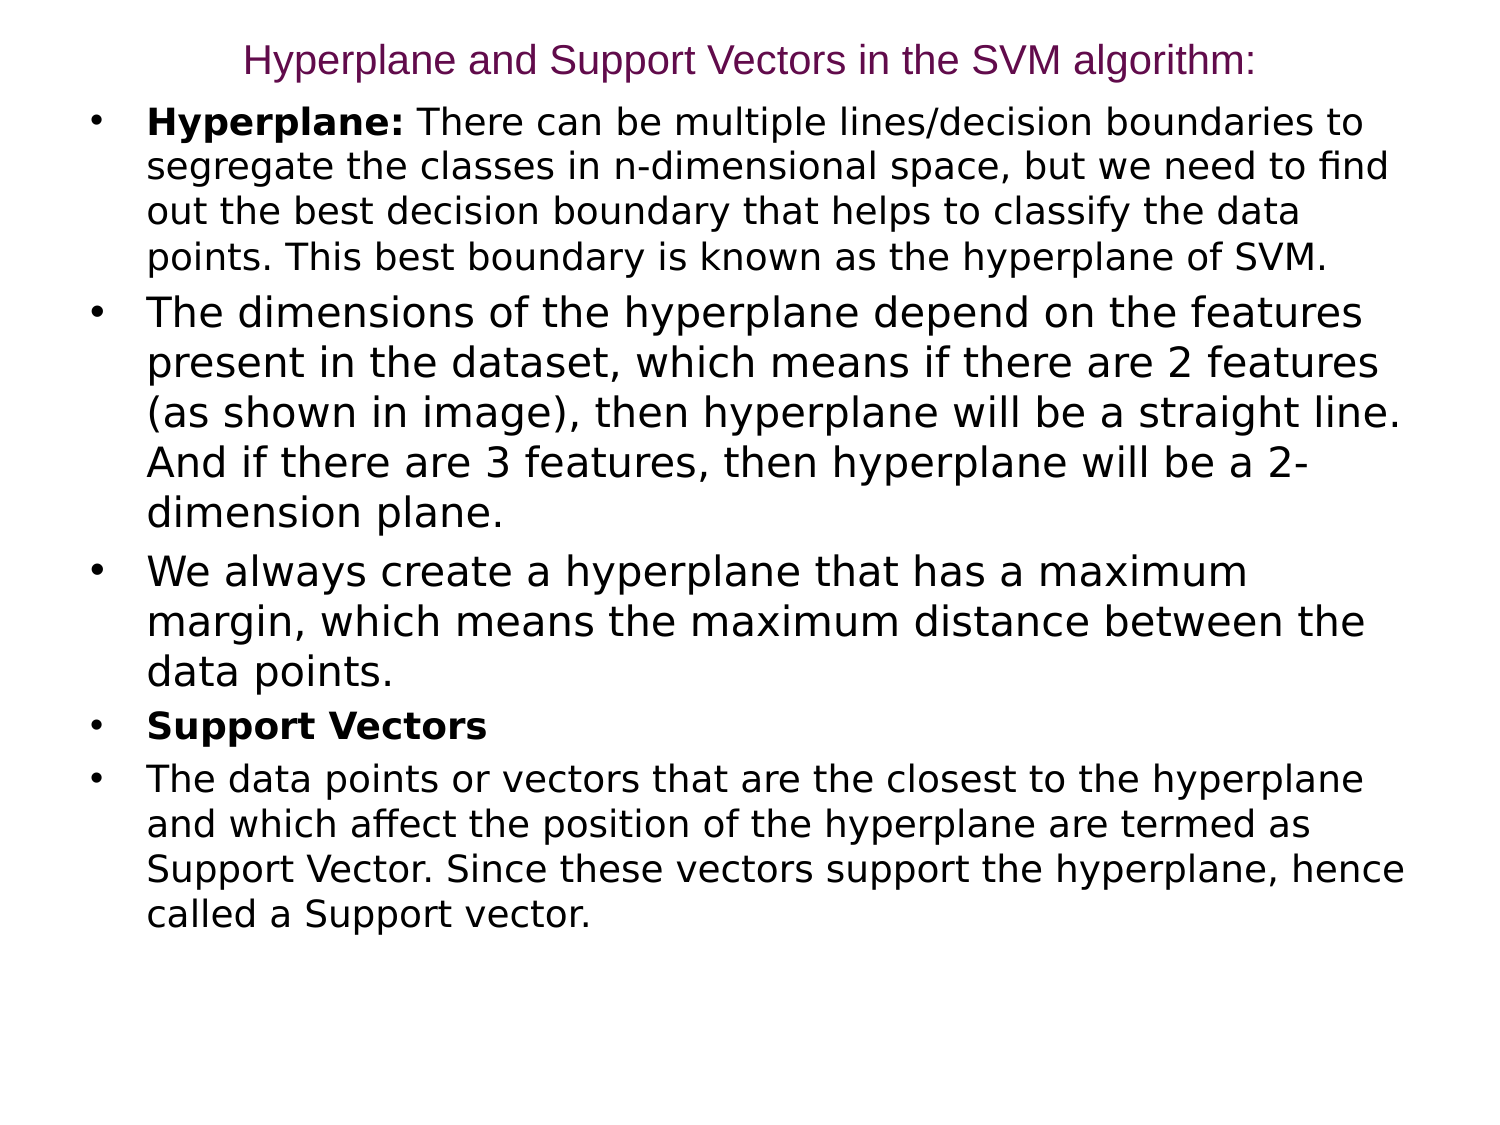

# Hyperplane and Support Vectors in the SVM algorithm:
Hyperplane: There can be multiple lines/decision boundaries to segregate the classes in n-dimensional space, but we need to find out the best decision boundary that helps to classify the data points. This best boundary is known as the hyperplane of SVM.
The dimensions of the hyperplane depend on the features present in the dataset, which means if there are 2 features (as shown in image), then hyperplane will be a straight line. And if there are 3 features, then hyperplane will be a 2-dimension plane.
We always create a hyperplane that has a maximum margin, which means the maximum distance between the data points.
Support Vectors
The data points or vectors that are the closest to the hyperplane and which affect the position of the hyperplane are termed as Support Vector. Since these vectors support the hyperplane, hence called a Support vector.